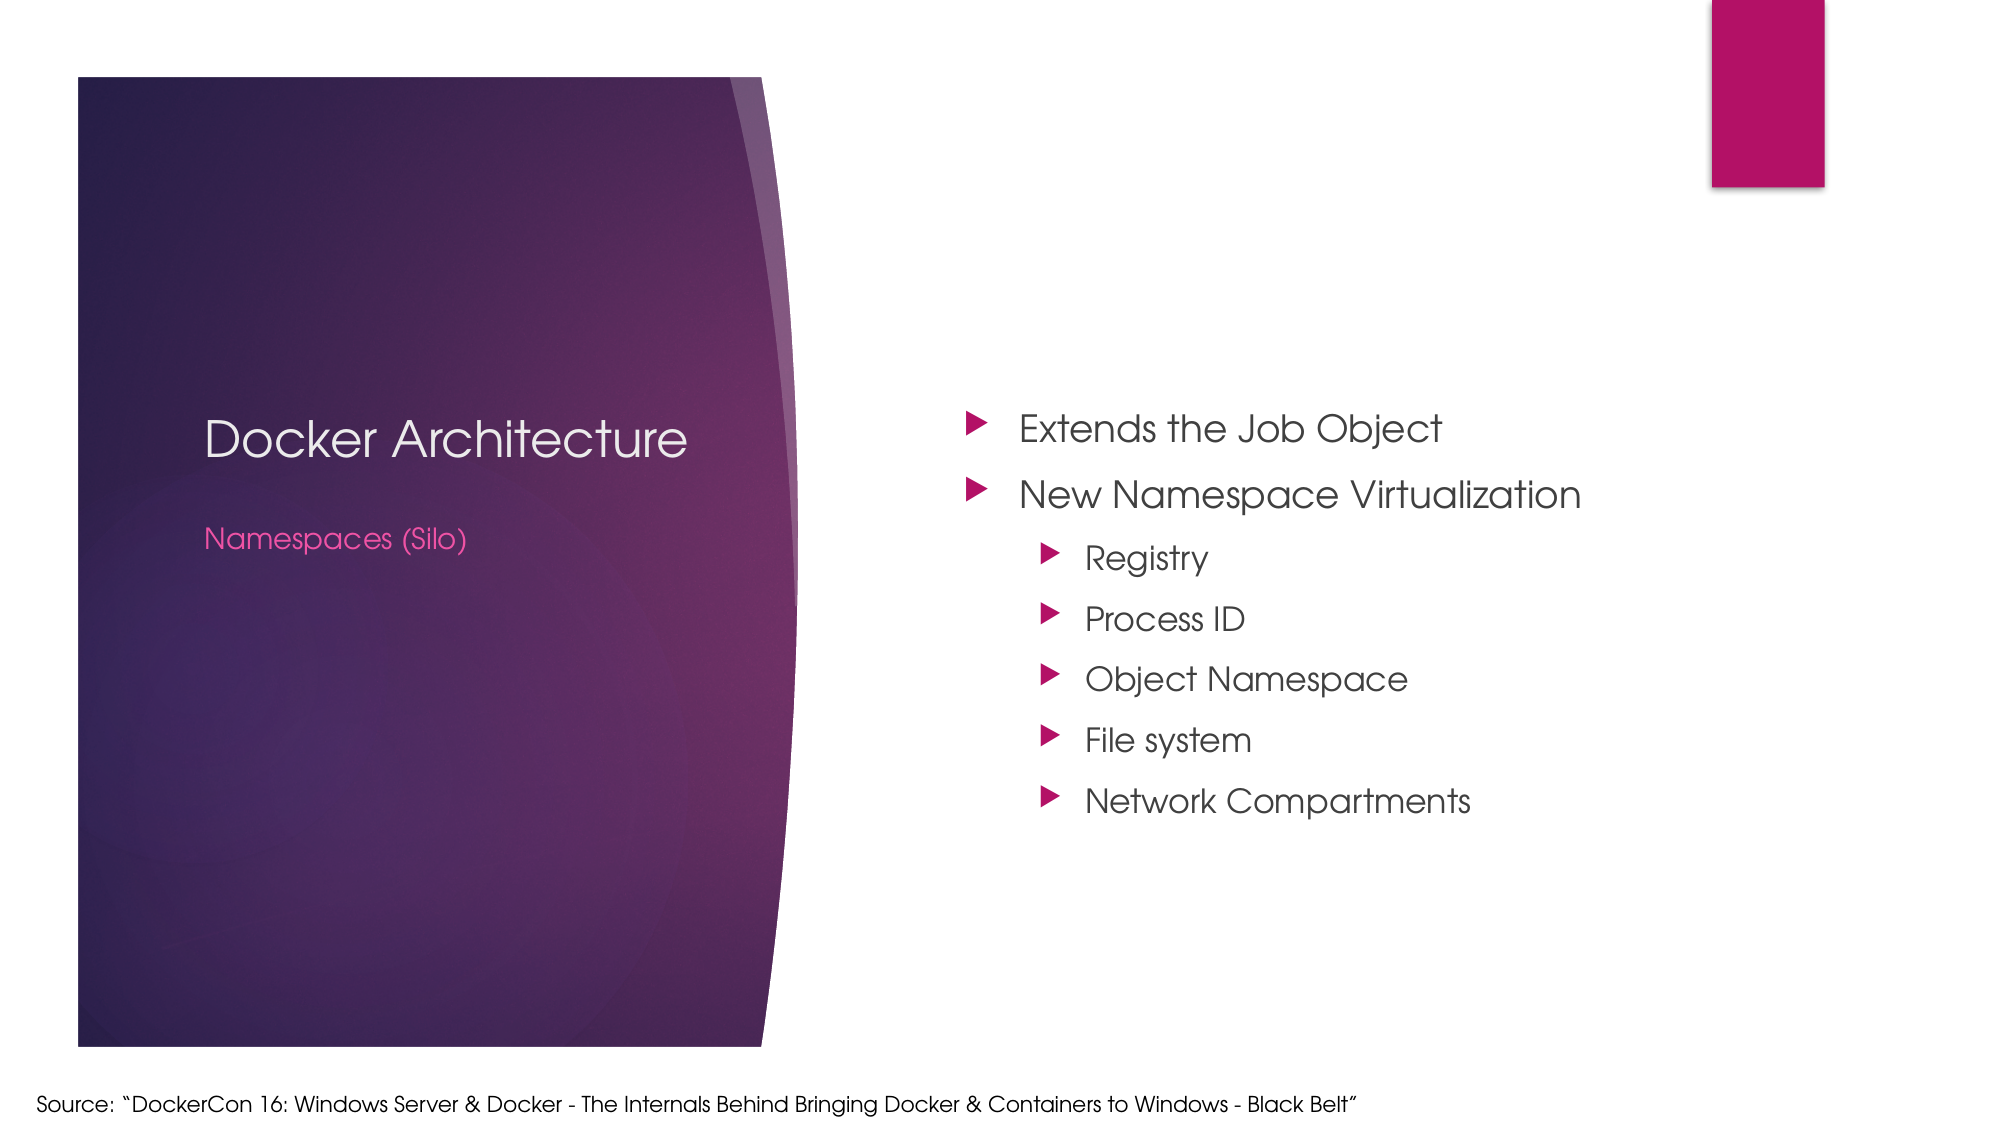

# Docker Architecture
Extends the Job Object
New Namespace Virtualization
Registry
Process ID
Object Namespace
File system
Network Compartments
Namespaces (Silo)
Source: “DockerCon 16: Windows Server & Docker - The Internals Behind Bringing Docker & Containers to Windows - Black Belt”